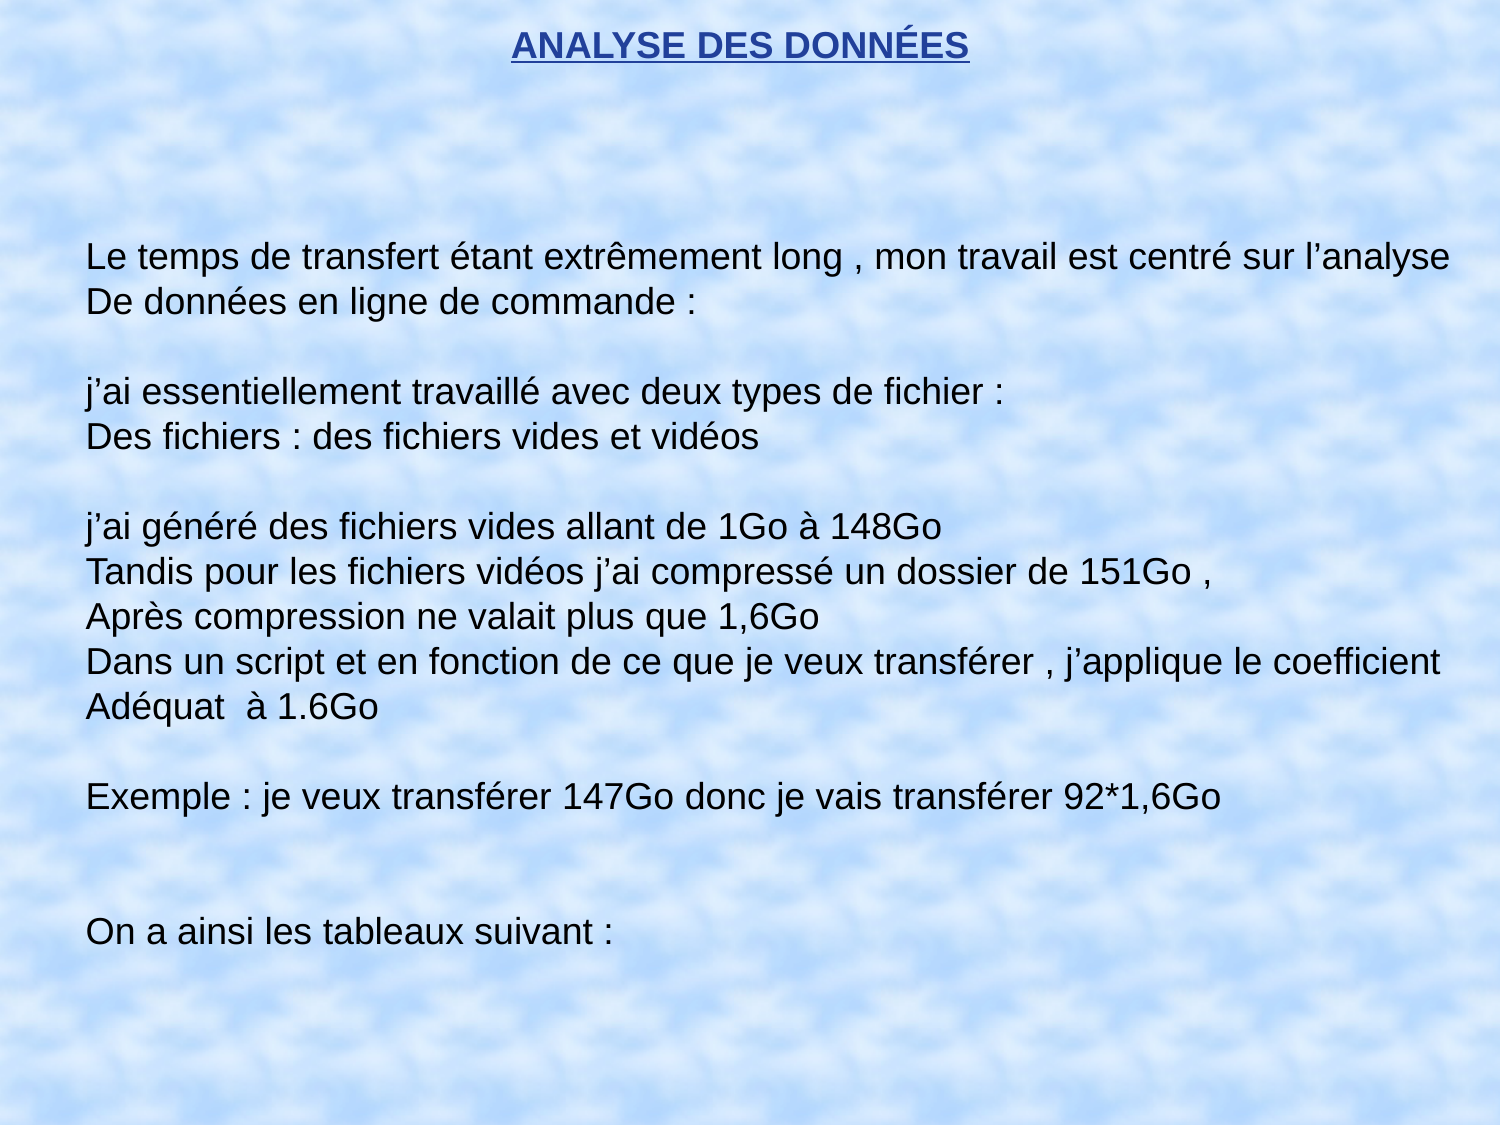

ANALYSE DES DONNÉES
Le temps de transfert étant extrêmement long , mon travail est centré sur l’analyse
De données en ligne de commande :

j’ai essentiellement travaillé avec deux types de fichier :
Des fichiers : des fichiers vides et vidéos

j’ai généré des fichiers vides allant de 1Go à 148Go
Tandis pour les fichiers vidéos j’ai compressé un dossier de 151Go ,
Après compression ne valait plus que 1,6Go
Dans un script et en fonction de ce que je veux transférer , j’applique le coefficient
Adéquat  à 1.6Go

Exemple : je veux transférer 147Go donc je vais transférer 92*1,6Go

On a ainsi les tableaux suivant :